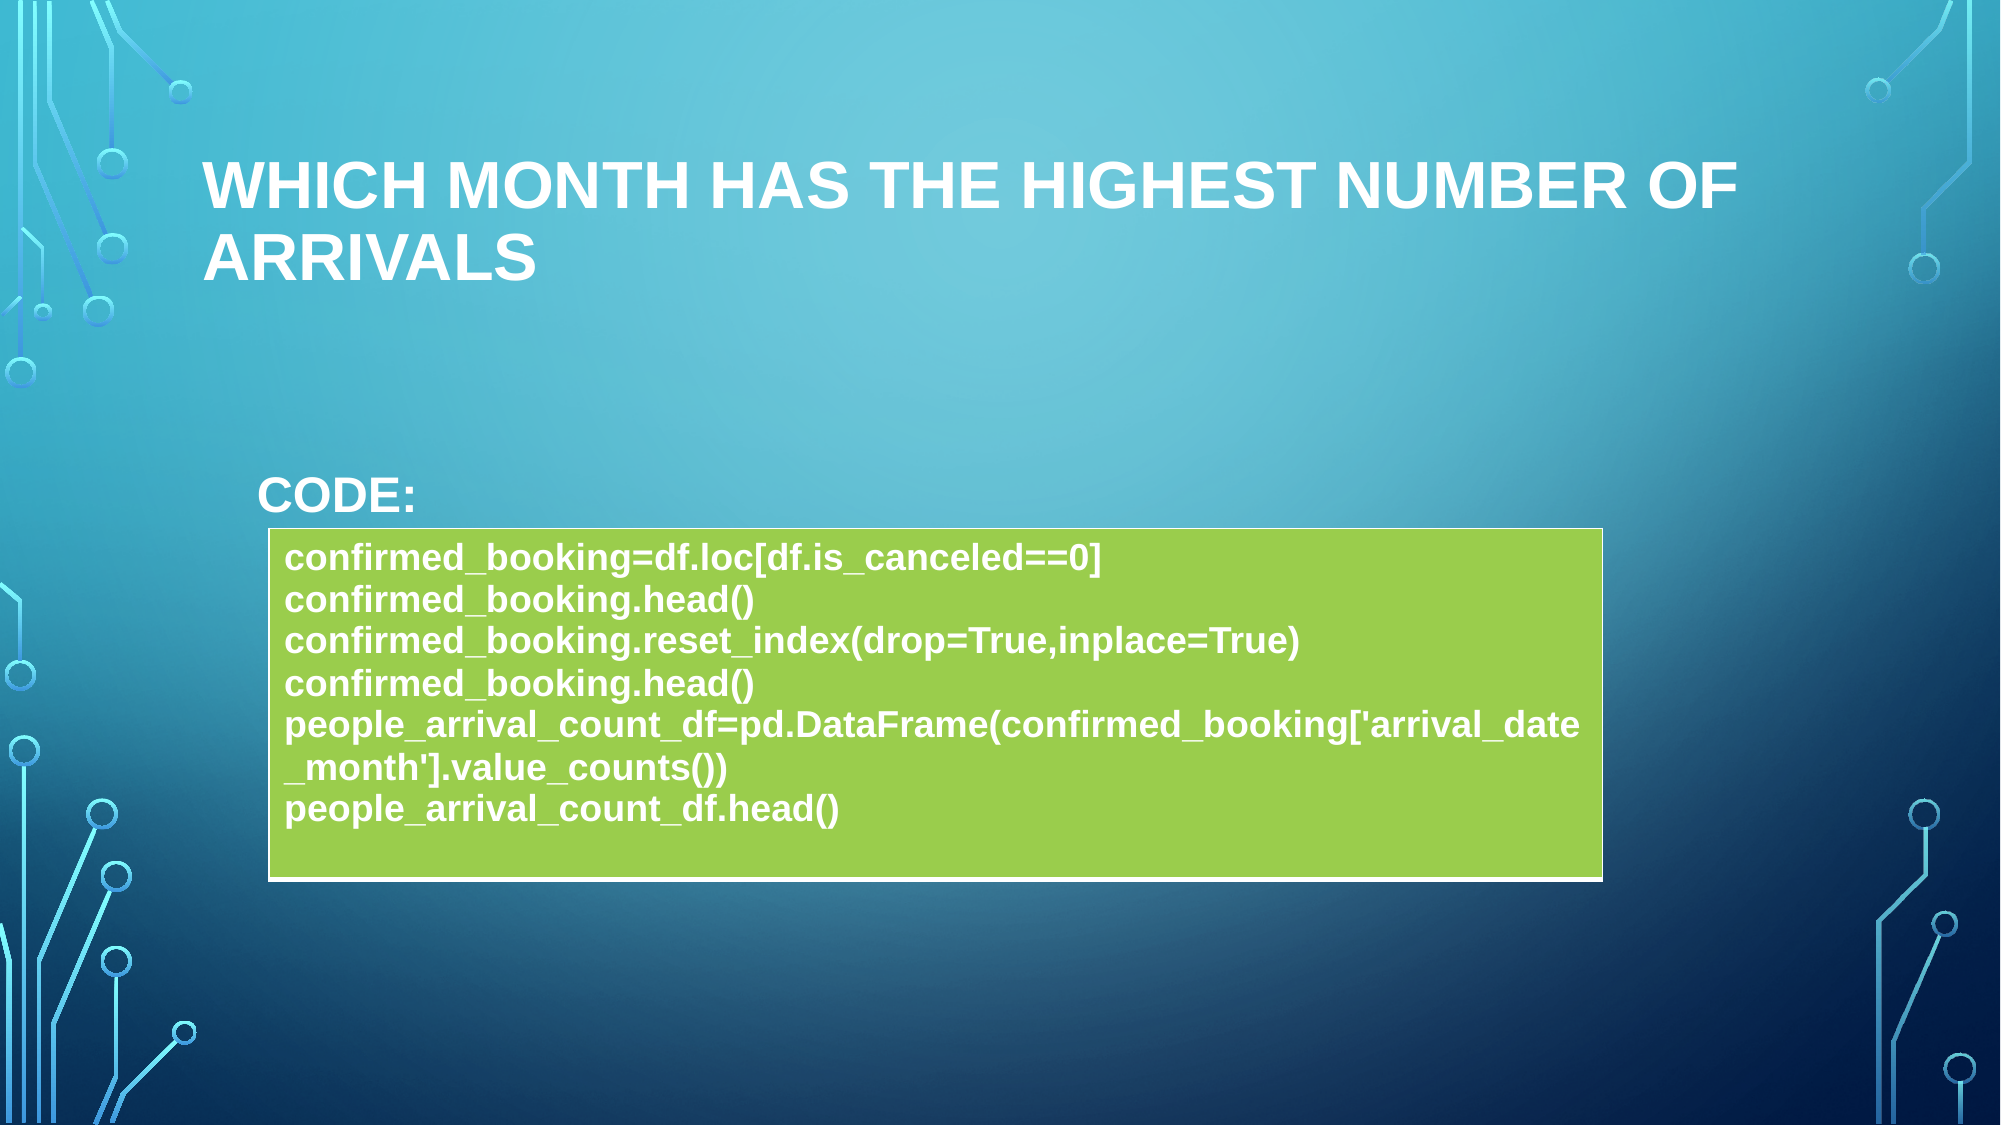

# Which month has the highest number of arrivals
CODE:

| confirmed\_booking=df.loc[df.is\_canceled==0] confirmed\_booking.head() confirmed\_booking.reset\_index(drop=True,inplace=True) confirmed\_booking.head() people\_arrival\_count\_df=pd.DataFrame(confirmed\_booking['arrival\_date\_month'].value\_counts()) people\_arrival\_count\_df.head() |
| --- |